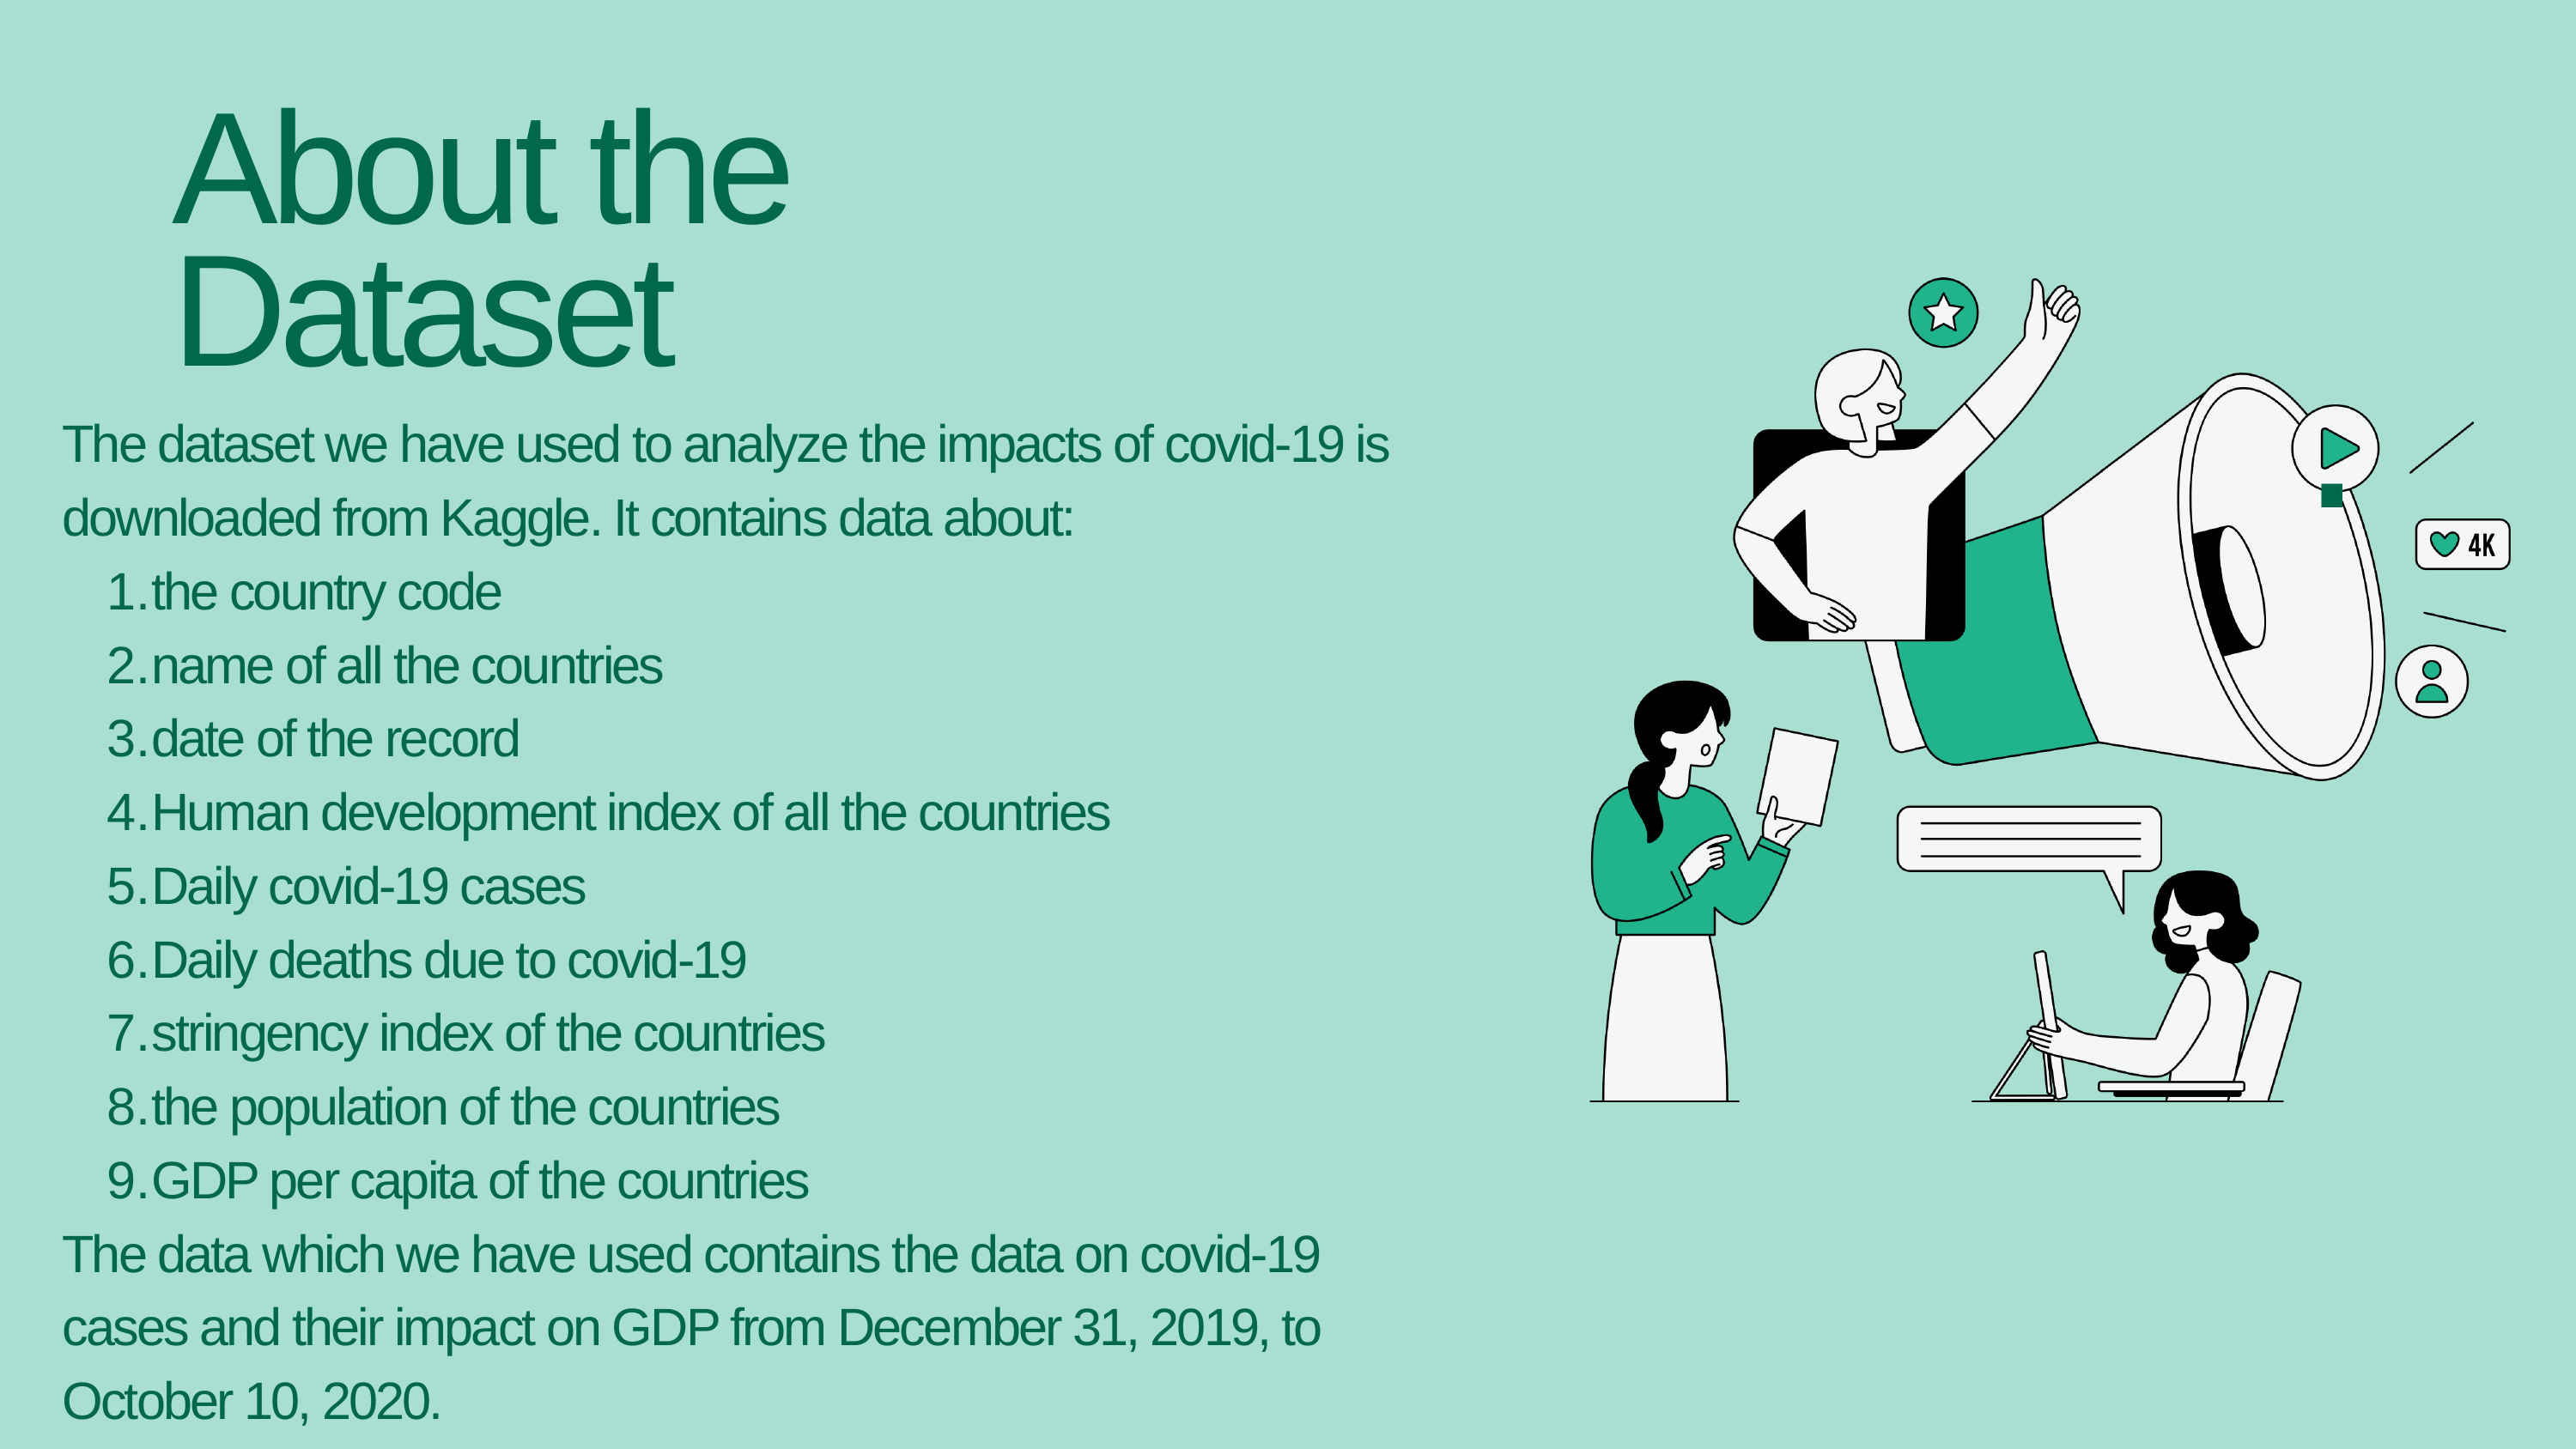

About the Dataset
.

The dataset we have used to analyze the impacts of covid-19 is downloaded from Kaggle. It contains data about:
the country code
name of all the countries
date of the record
Human development index of all the countries
Daily covid-19 cases
Daily deaths due to covid-19
stringency index of the countries
the population of the countries
GDP per capita of the countries
The data which we have used contains the data on covid-19 cases and their impact on GDP from December 31, 2019, to October 10, 2020.